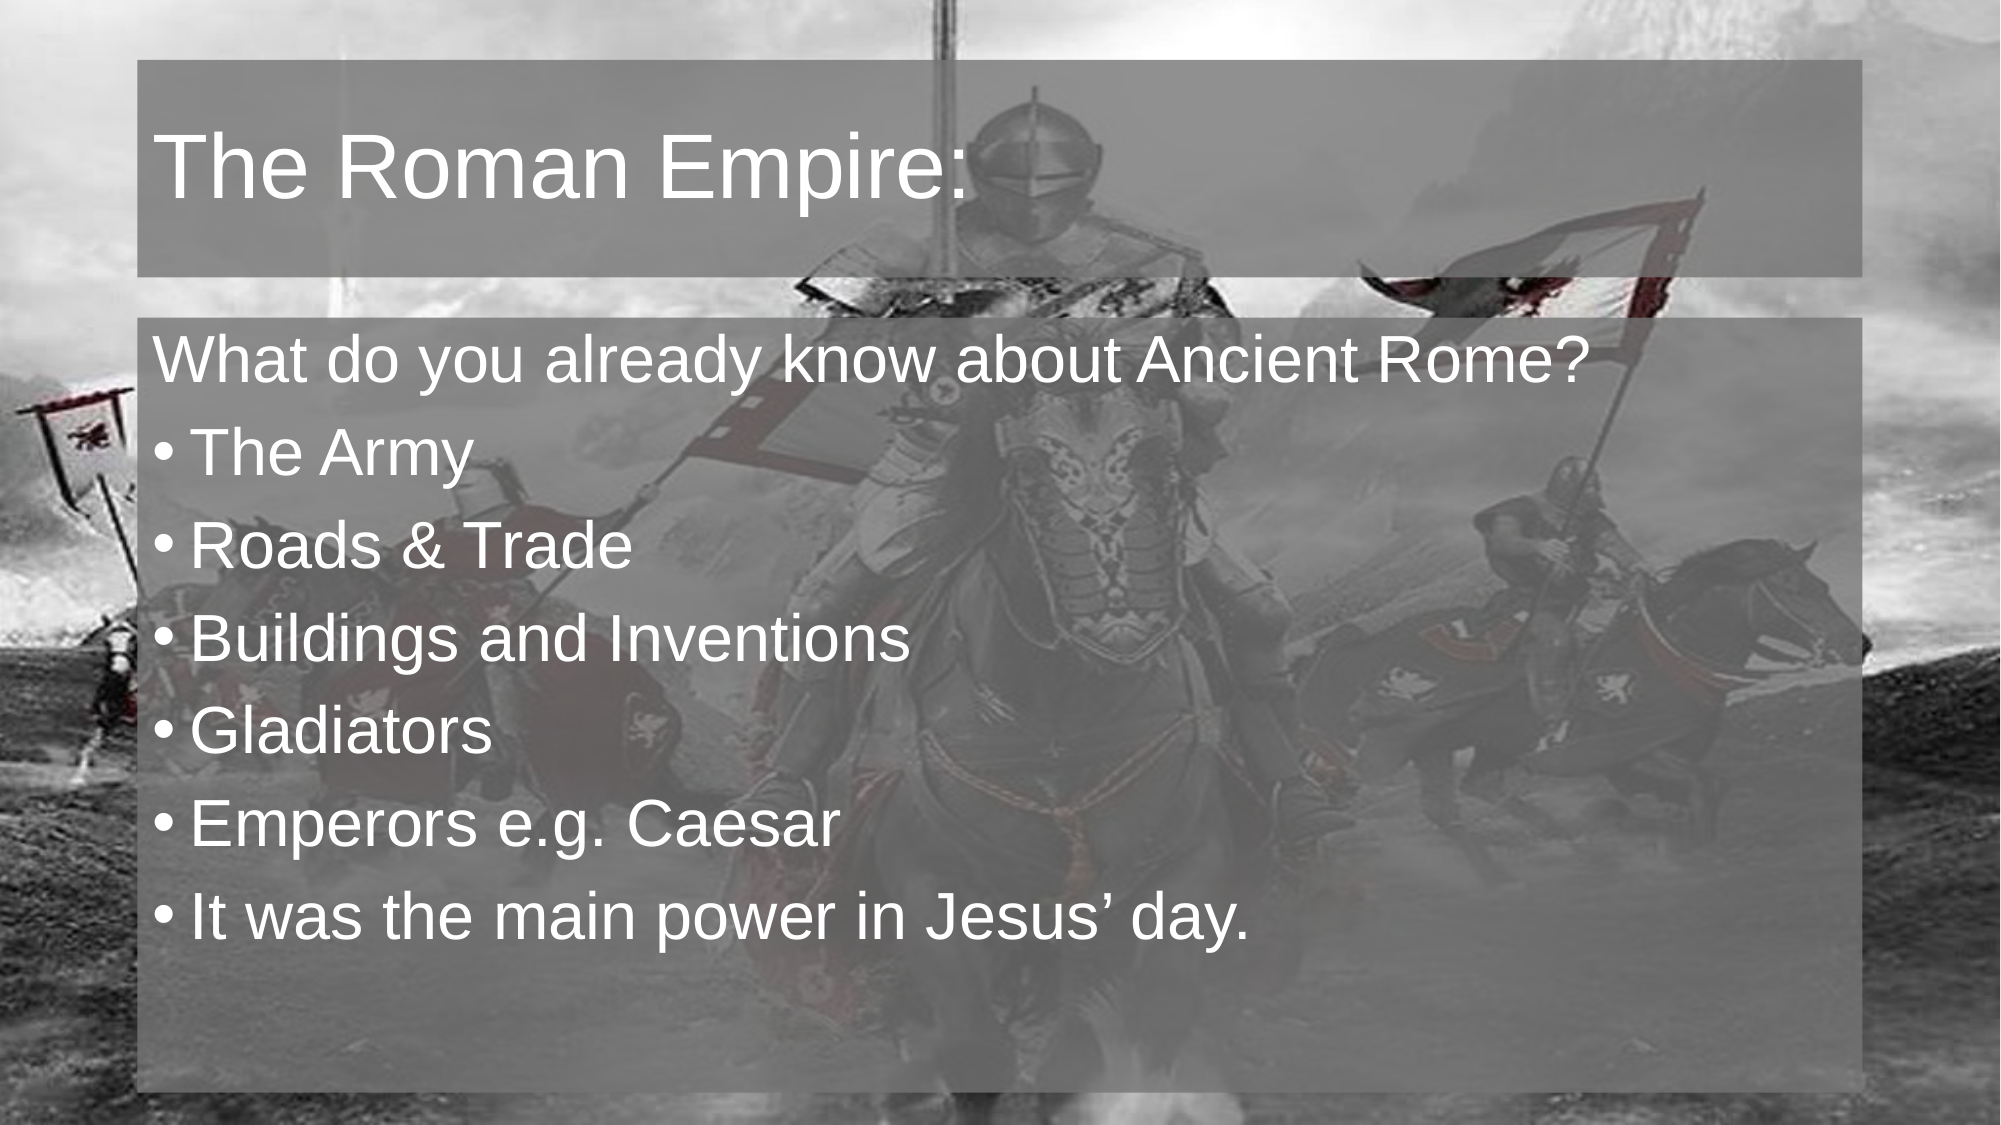

# The Roman Empire:
What do you already know about Ancient Rome?
The Army
Roads & Trade
Buildings and Inventions
Gladiators
Emperors e.g. Caesar
It was the main power in Jesus’ day.